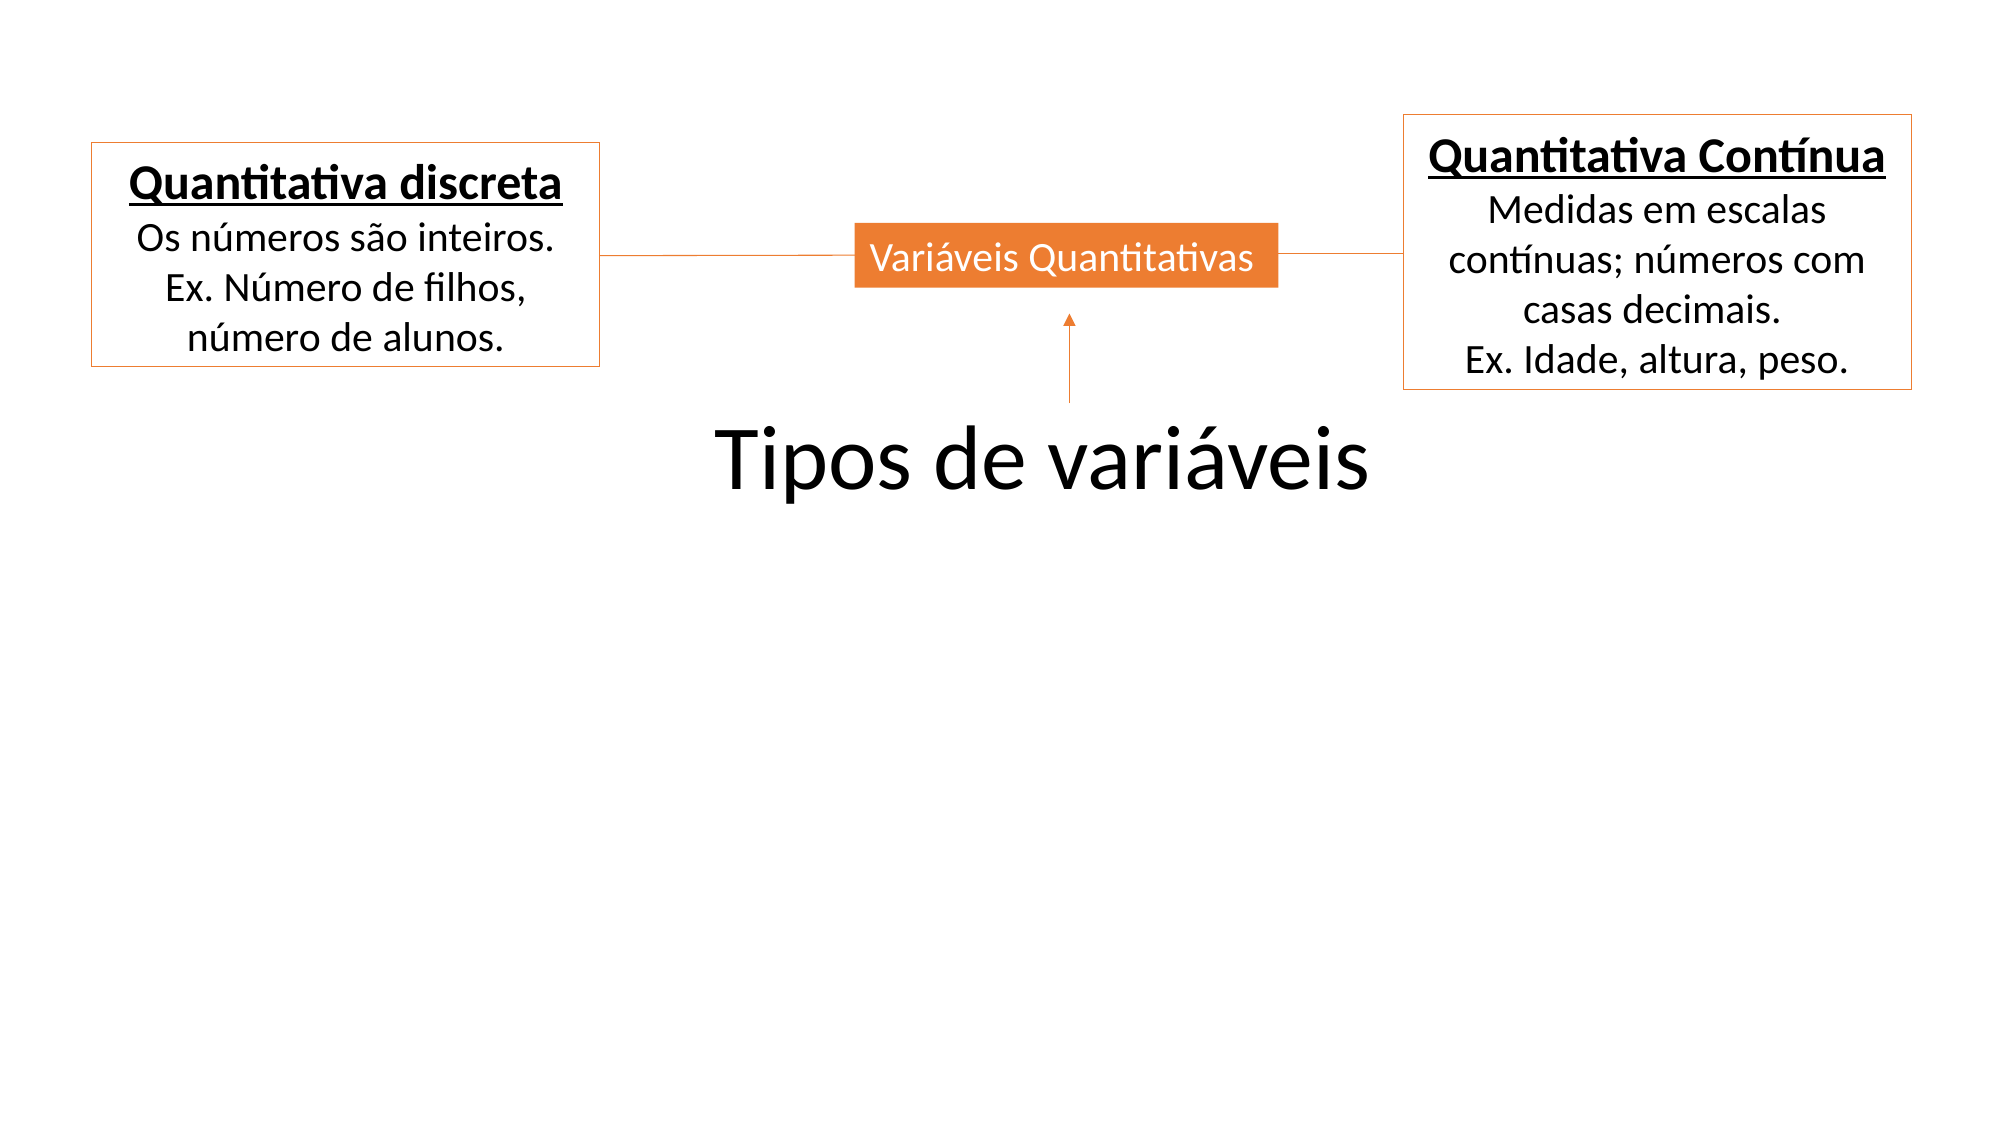

Quantitativa Contínua
Medidas em escalas contínuas; números com casas decimais.
Ex. Idade, altura, peso.
Quantitativa discreta
Os números são inteiros.
Ex. Número de filhos, número de alunos.
Variáveis Quantitativas
# Tipos de variáveis